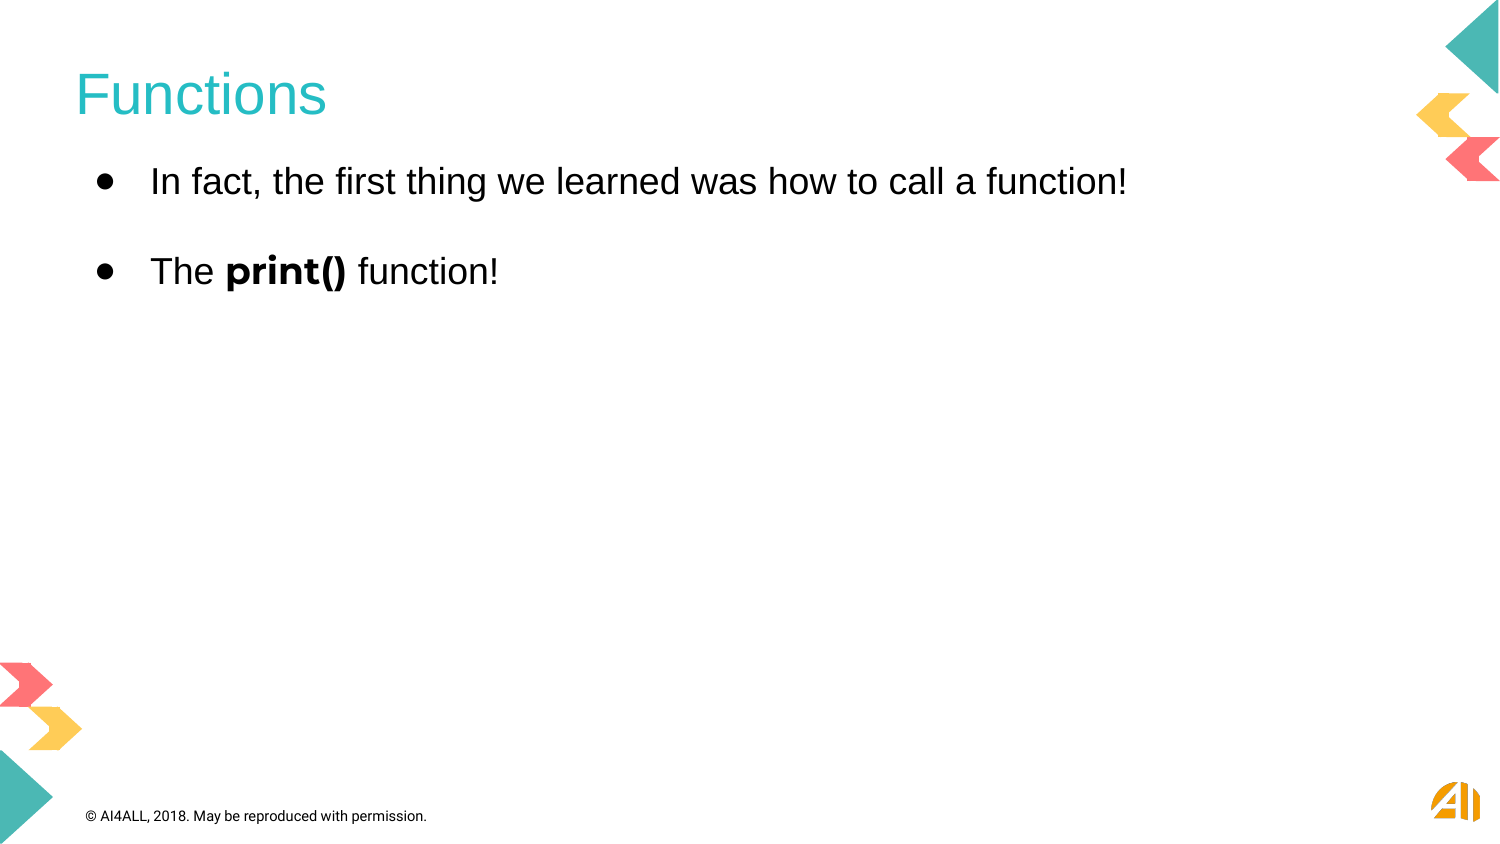

# Functions
In fact, the first thing we learned was how to call a function!

The print() function!